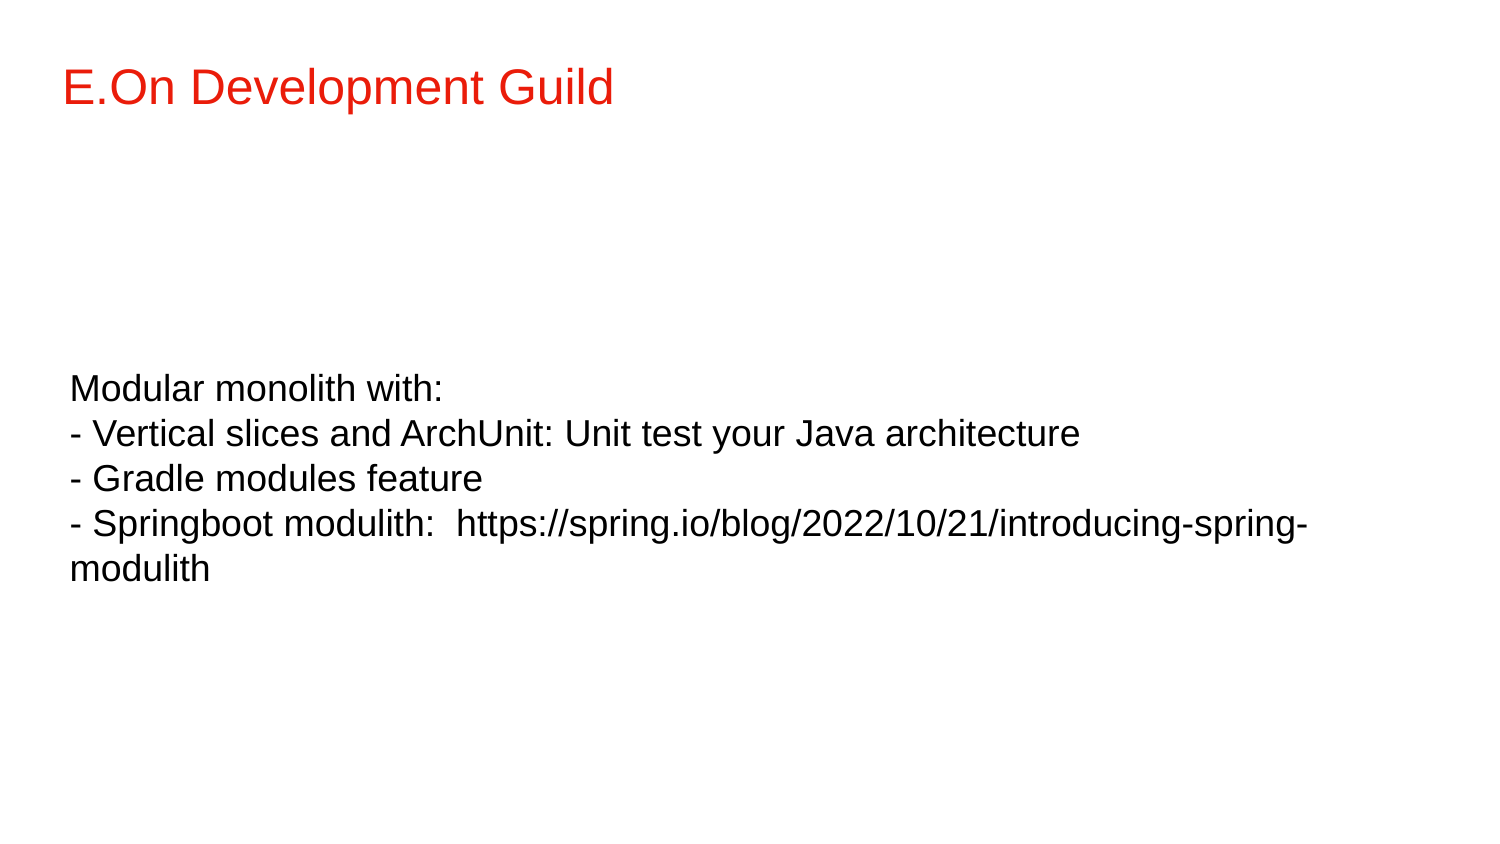

# E.On Development Guild

Modular monolith with:
- Vertical slices and ArchUnit: Unit test your Java architecture
- Gradle modules feature
- Springboot modulith:  https://spring.io/blog/2022/10/21/introducing-spring-modulith